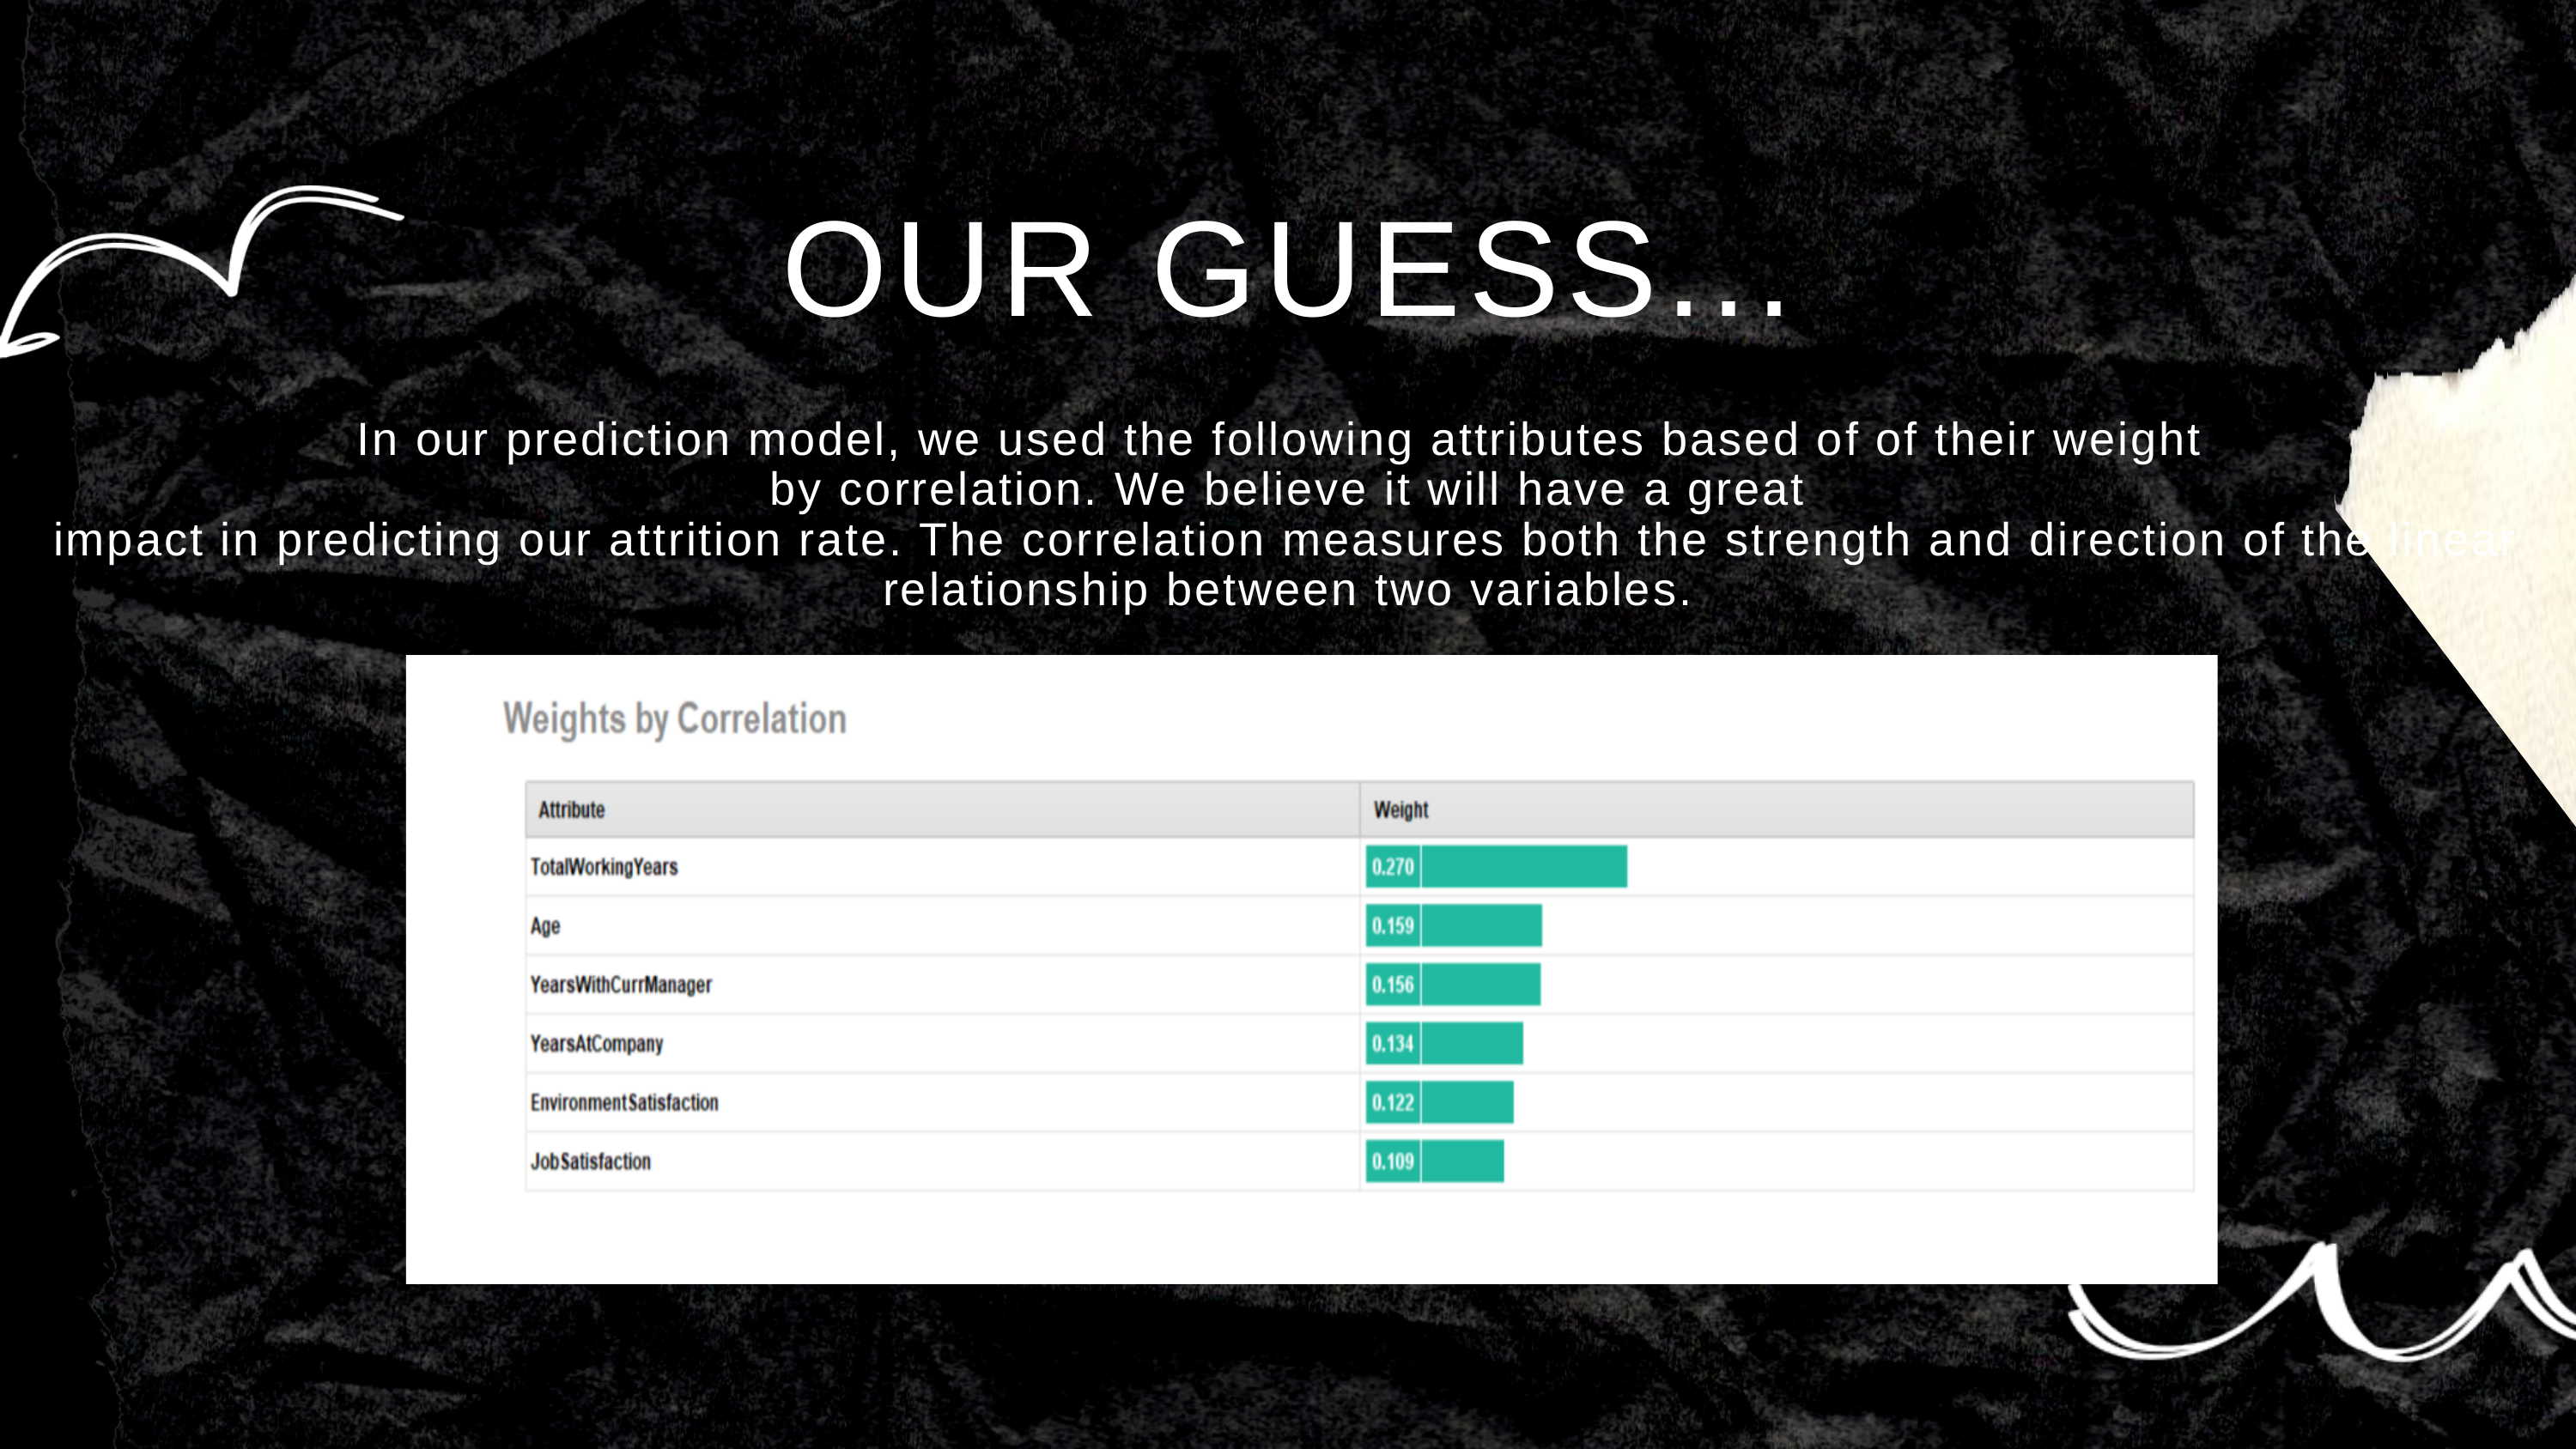

OUR GUESS...
In our prediction model, we used the following attributes based of of their weight
by correlation. We believe it will have a great
impact in predicting our attrition rate. The correlation measures both the strength and direction of the linear relationship between two variables.